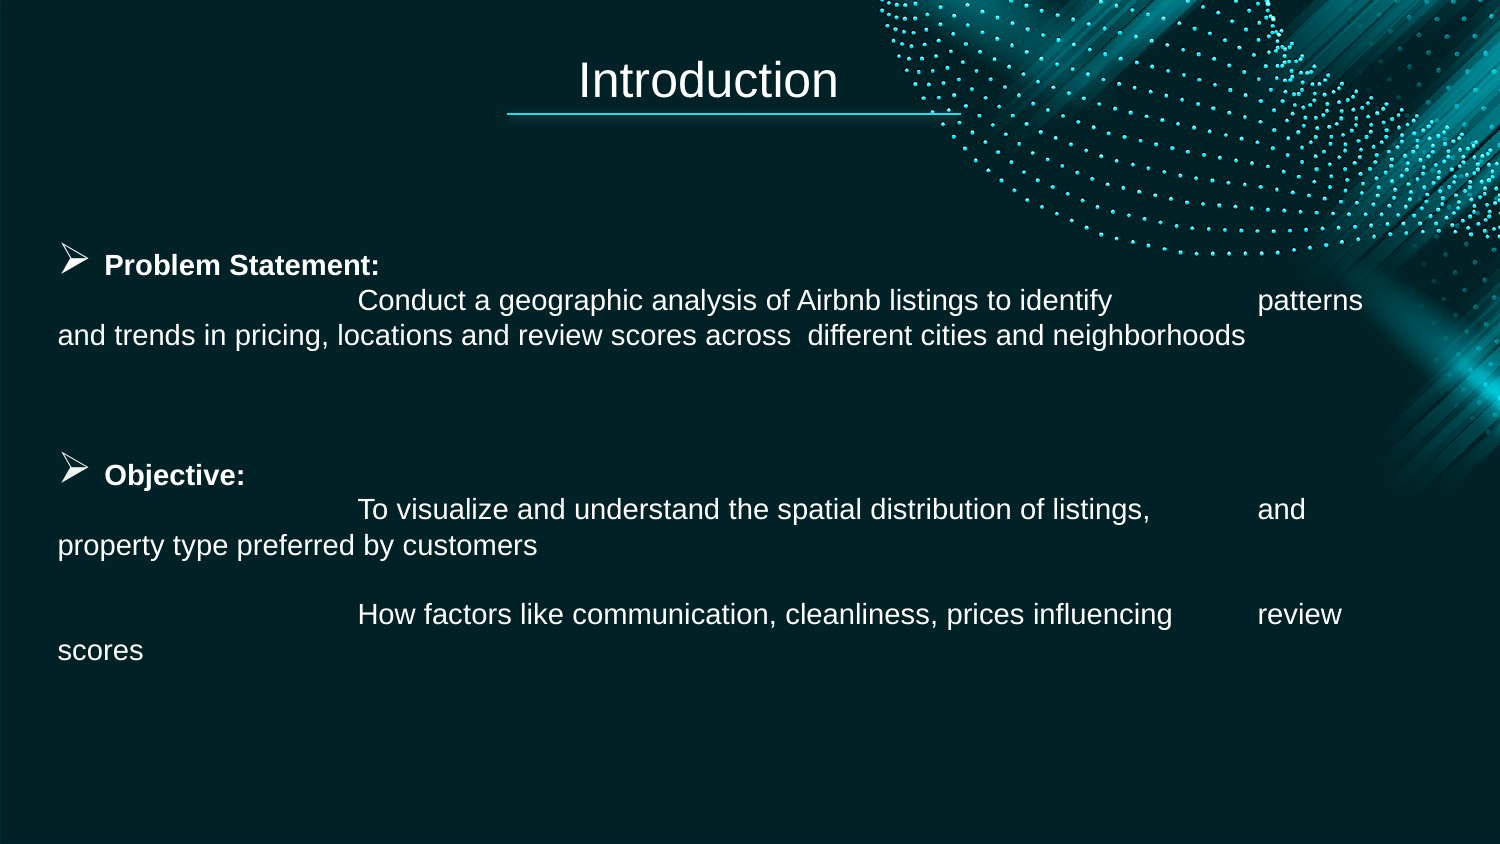

# Introduction
Problem Statement:
		Conduct a geographic analysis of Airbnb listings to identify 	patterns and trends in pricing, locations and review scores across 	different cities and neighborhoods

Objective:
		To visualize and understand the spatial distribution of listings, 	and property type preferred by customers

		How factors like communication, cleanliness, prices influencing 	review scores